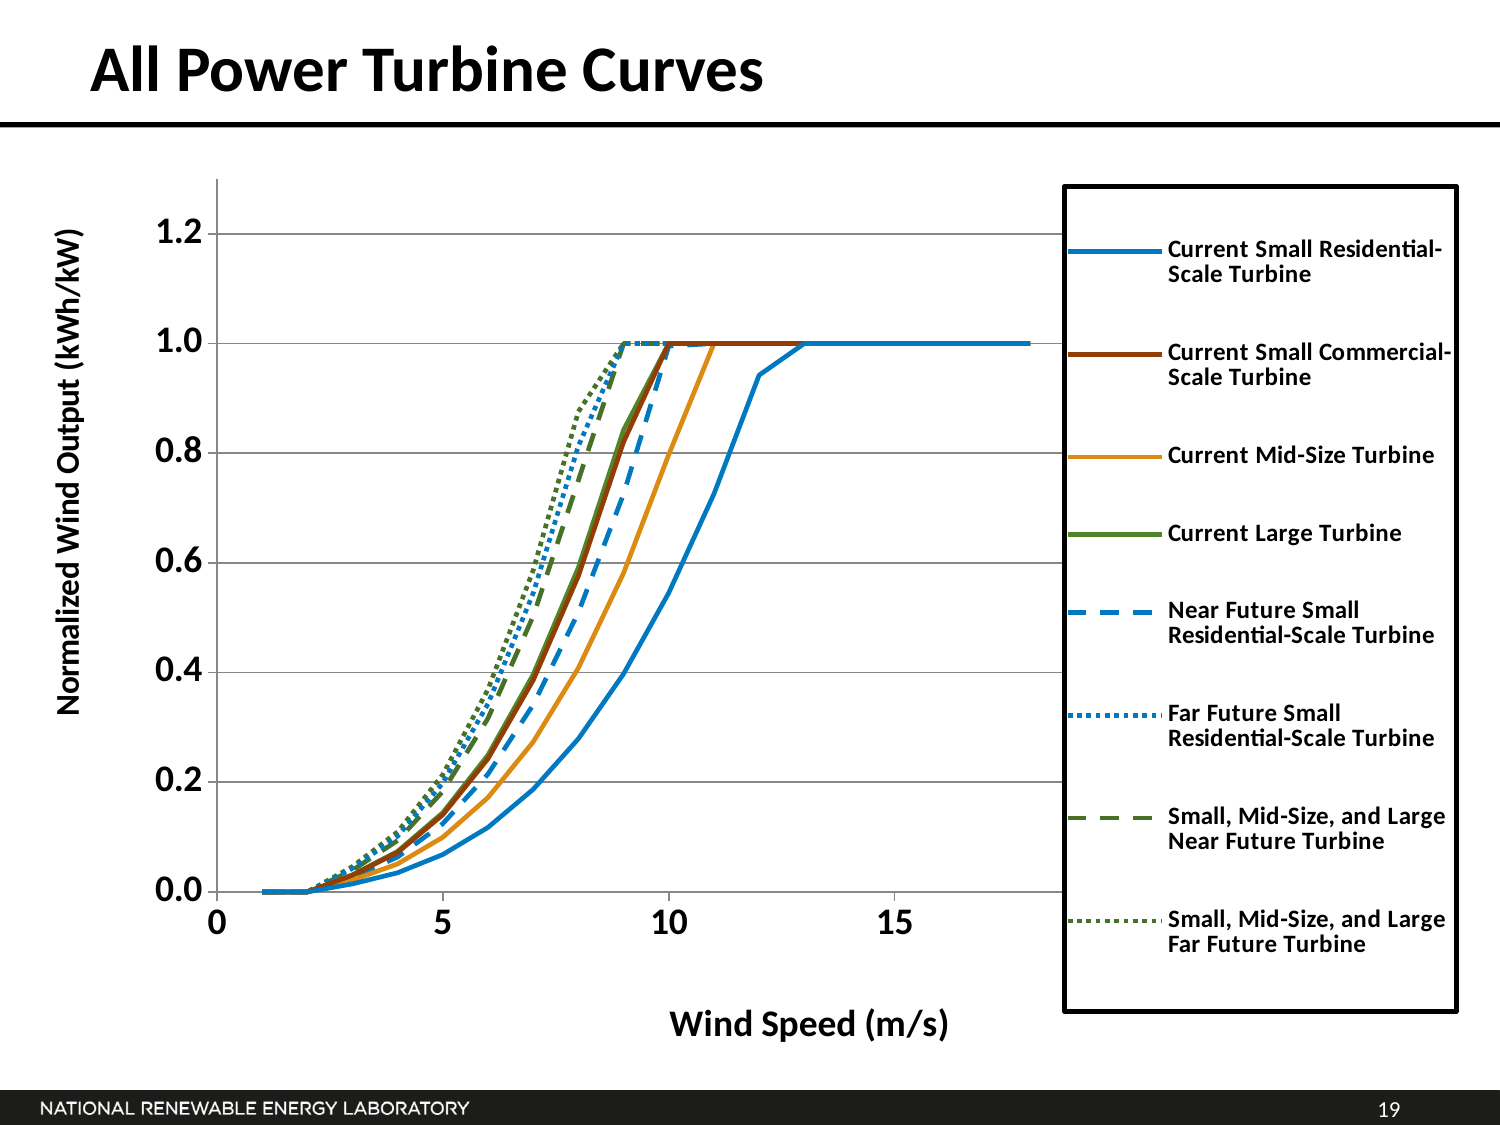

# All Power Turbine Curves

### Chart

| Category | Current Small Residential-Scale Turbine | Current Small Commercial-Scale Turbine | Current Mid-Size Turbine | Current Large Turbine | Near Future Small Residential-Scale Turbine | Far Future Small Residential-Scale Turbine | Small, Mid-Size, and Large Near Future Turbine | Small, Mid-Size, and Large Far Future Turbine |
|---|---|---|---|---|---|---|---|---|